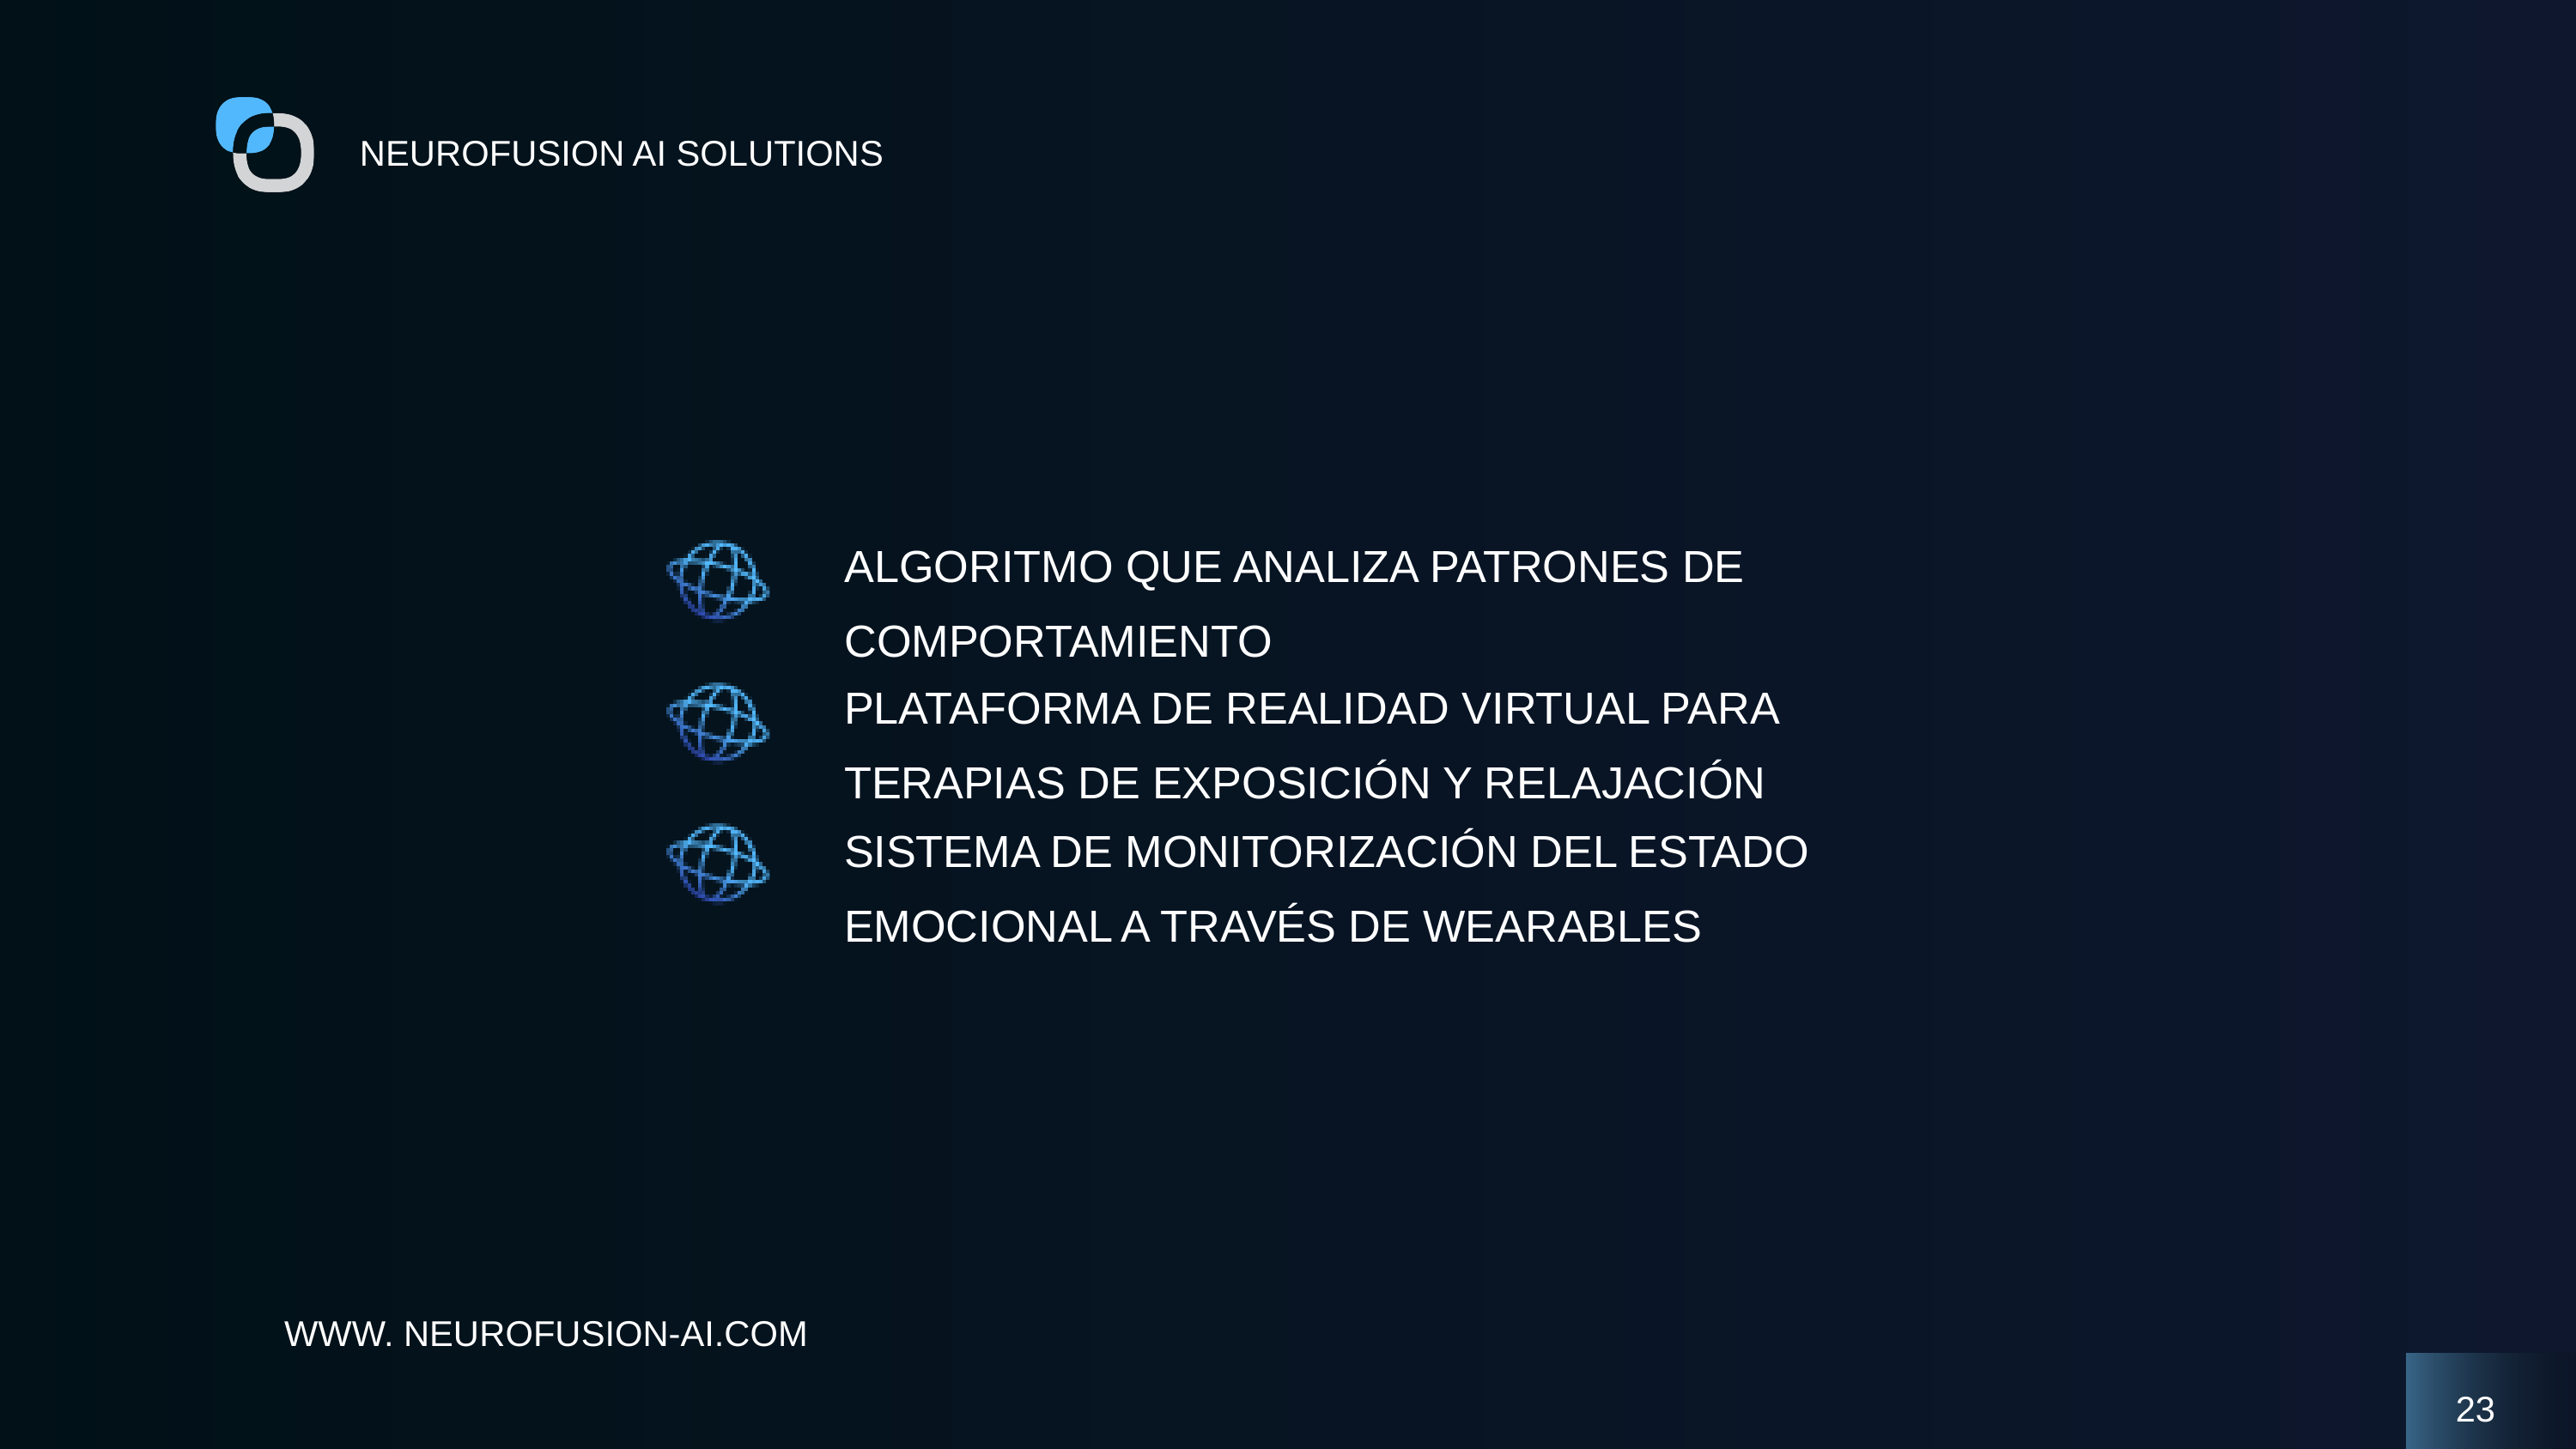

NEUROFUSION AI SOLUTIONS
ALGORITMO QUE ANALIZA PATRONES DE COMPORTAMIENTO

PLATAFORMA DE REALIDAD VIRTUAL PARA TERAPIAS DE EXPOSICIÓN Y RELAJACIÓN

SISTEMA DE MONITORIZACIÓN DEL ESTADO EMOCIONAL A TRAVÉS DE WEARABLES

WWW. NEUROFUSION-AI.COM

23